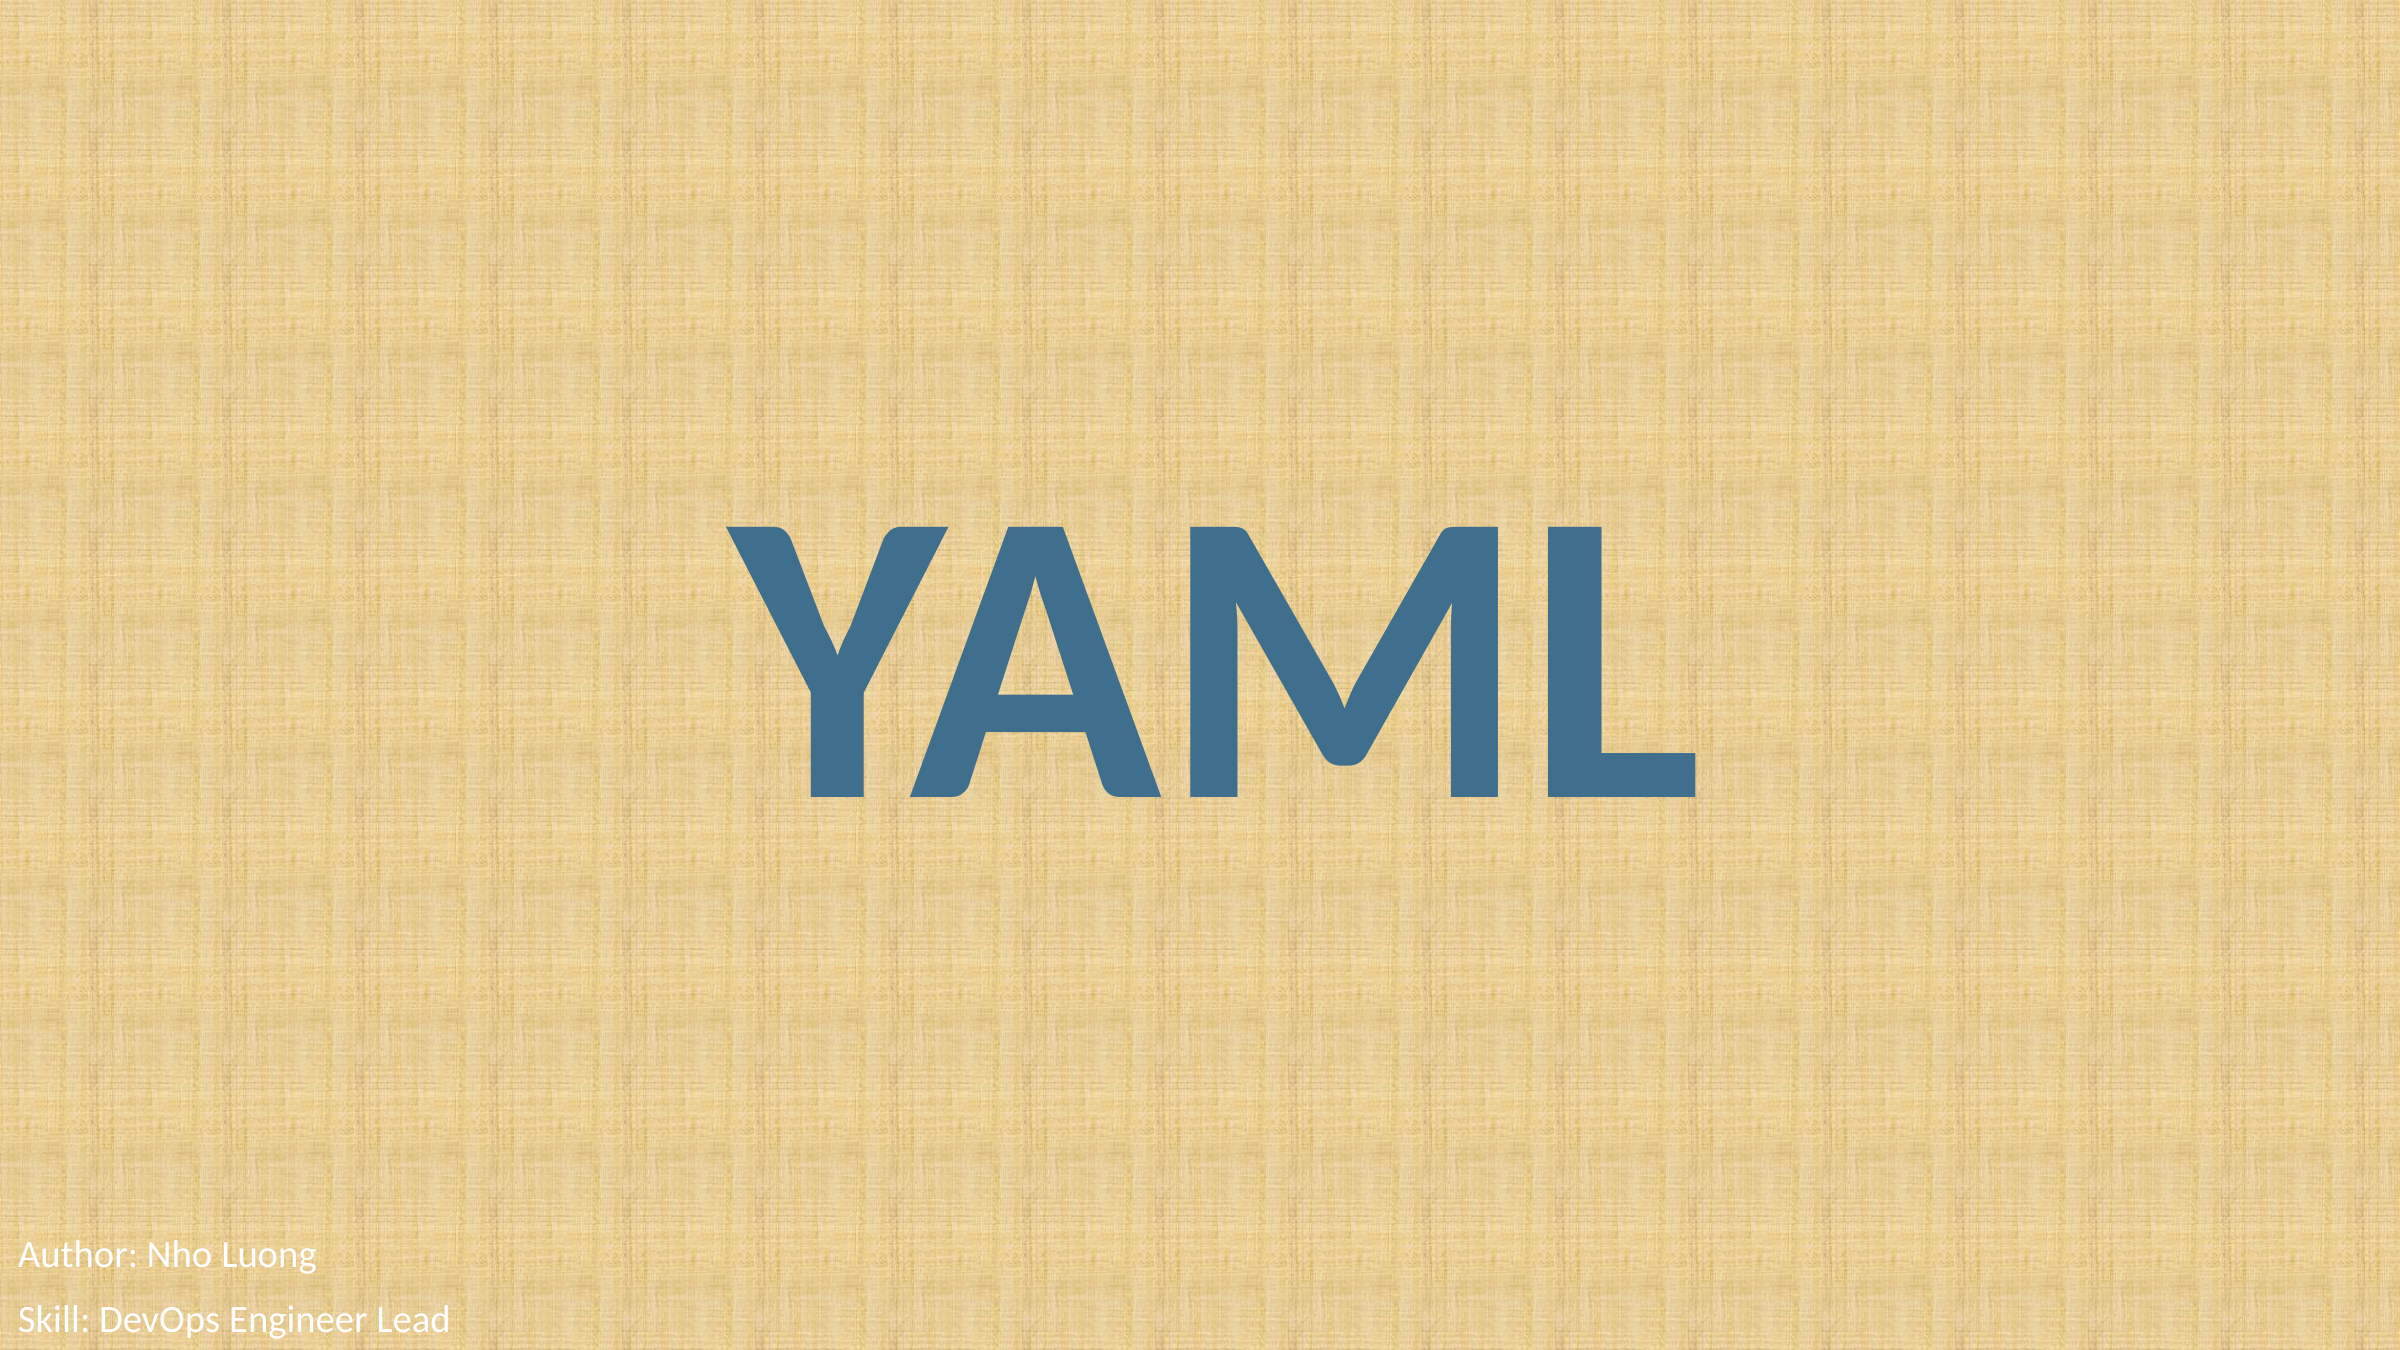

YAML
Author: Nho Luong
Skill: DevOps Engineer Lead